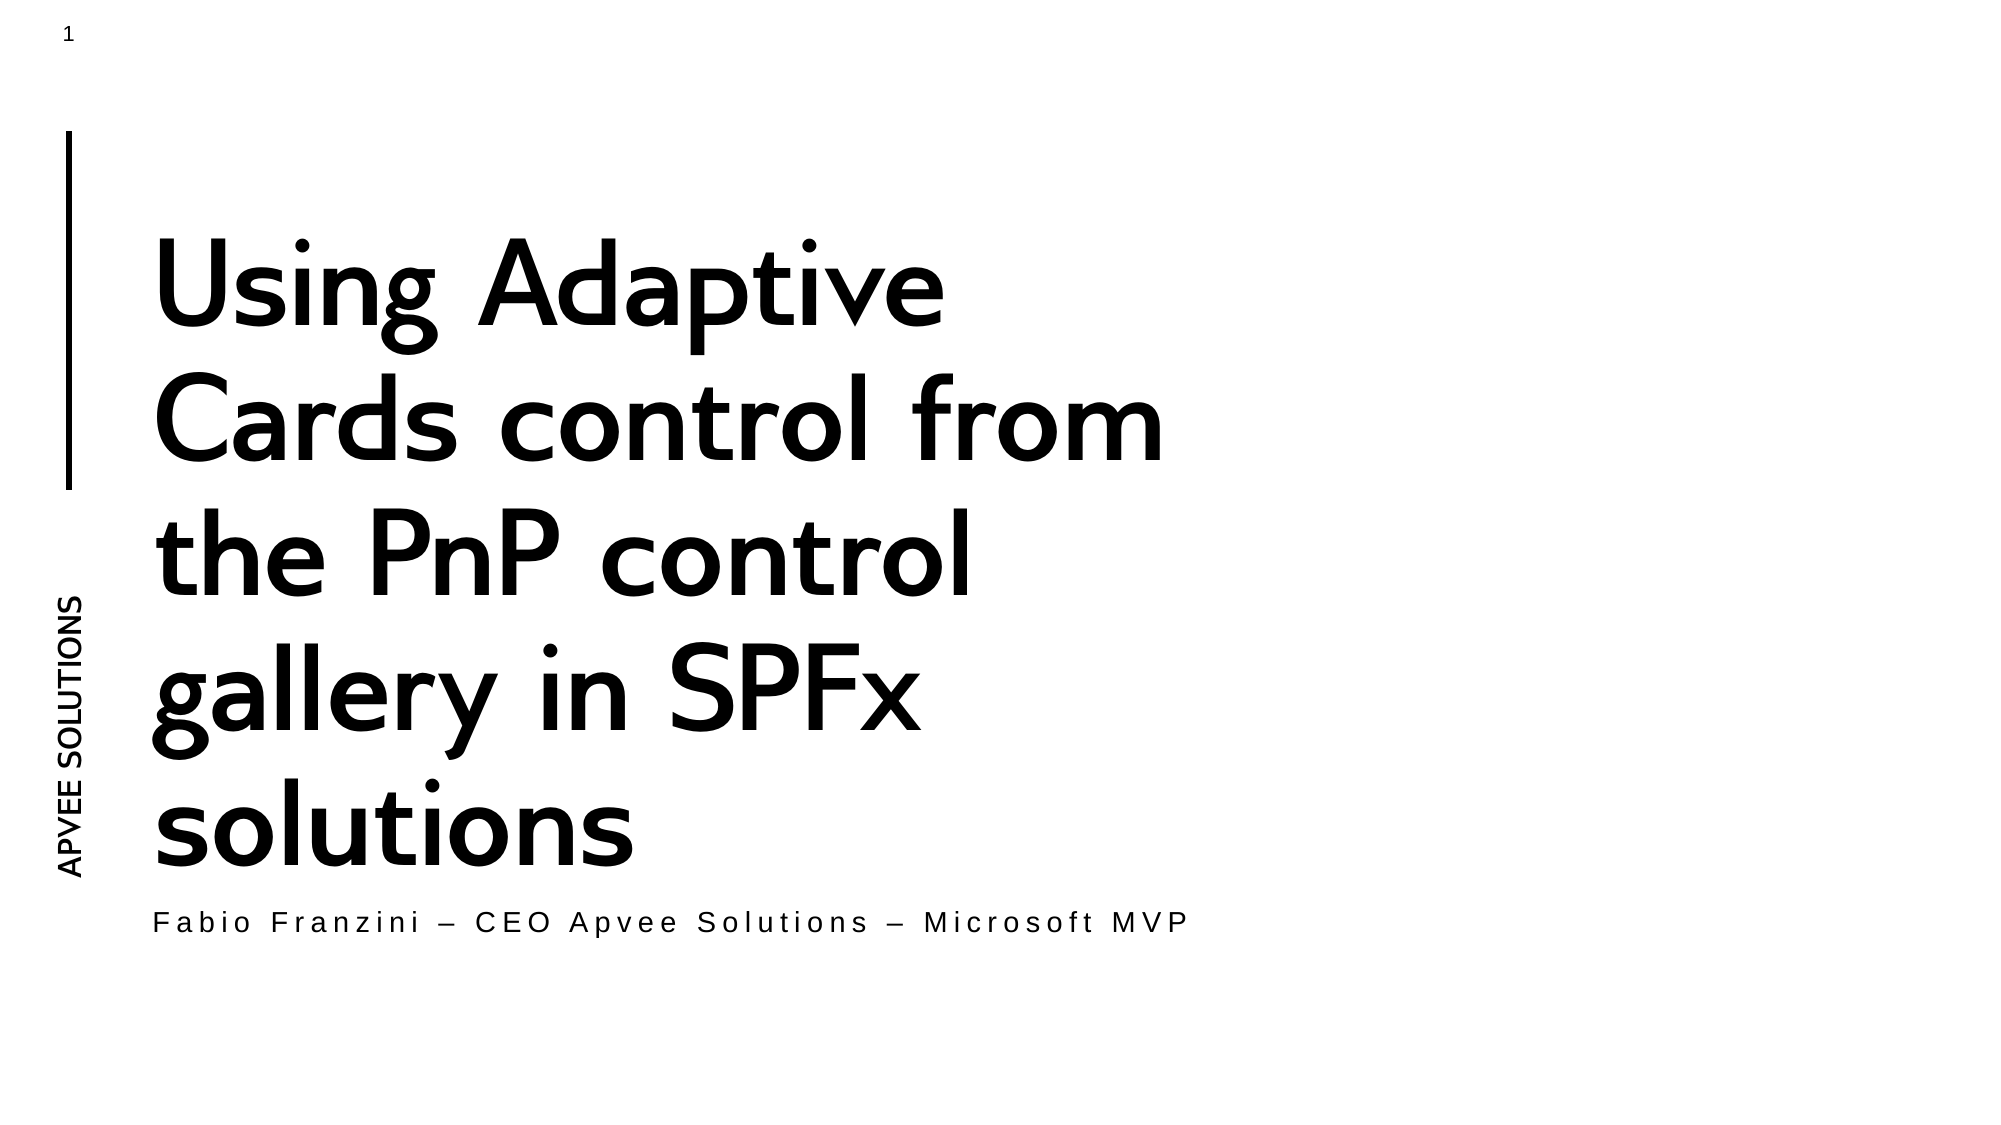

# Using Adaptive Cards control from the PnP control gallery in SPFx solutions
Fabio Franzini – CEO Apvee Solutions – Microsoft MVP